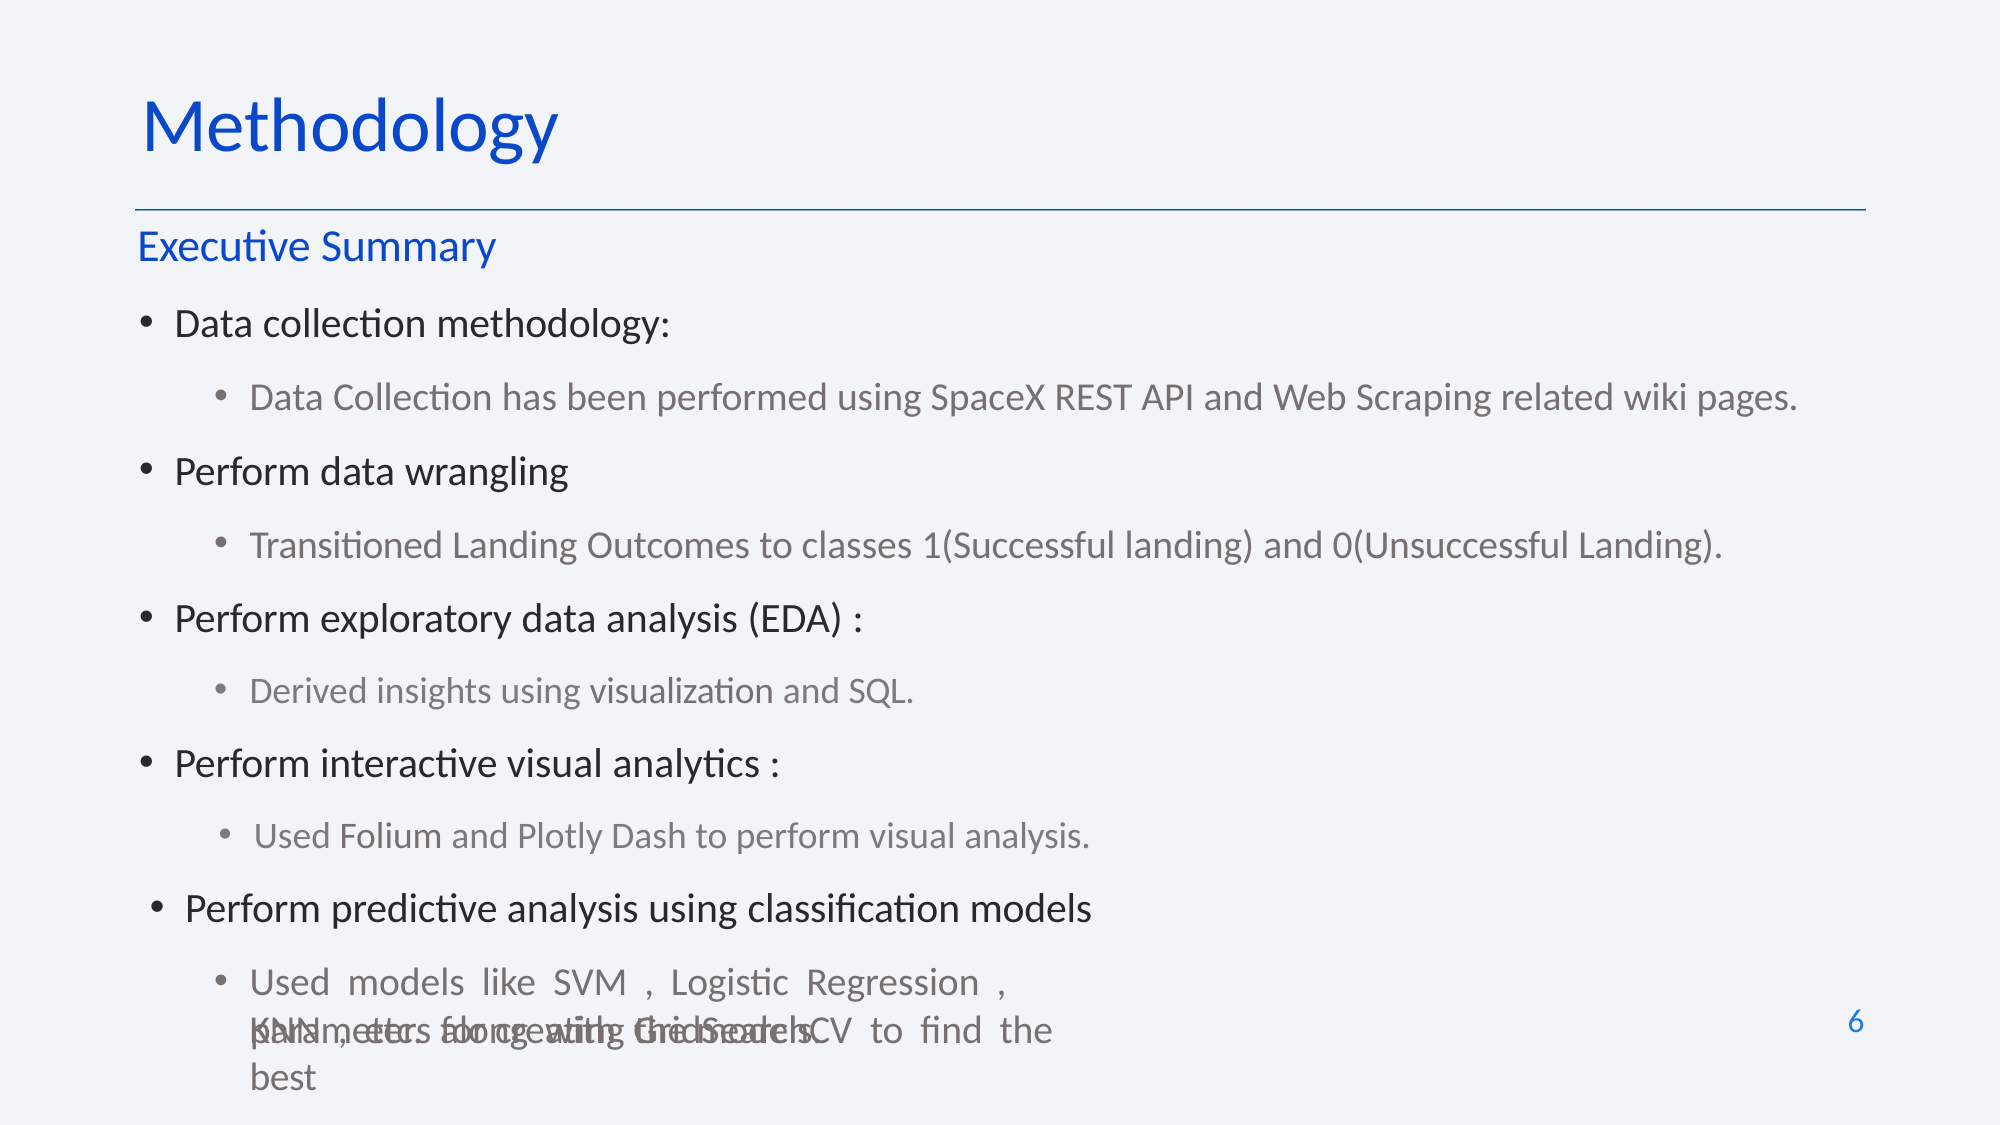

# Methodology
Executive Summary
Data collection methodology:
Data Collection has been performed using SpaceX REST API and Web Scraping related wiki pages.
Perform data wrangling
Transitioned Landing Outcomes to classes 1(Successful landing) and 0(Unsuccessful Landing).
Perform exploratory data analysis (EDA) :
Derived insights using visualization and SQL.
Perform interactive visual analytics :
Used Folium and Plotly Dash to perform visual analysis.
Perform predictive analysis using classification models
Used models like SVM , Logistic Regression , KNN , etc. along with GridSearchCV to find the best
6
parameters for creating the models.